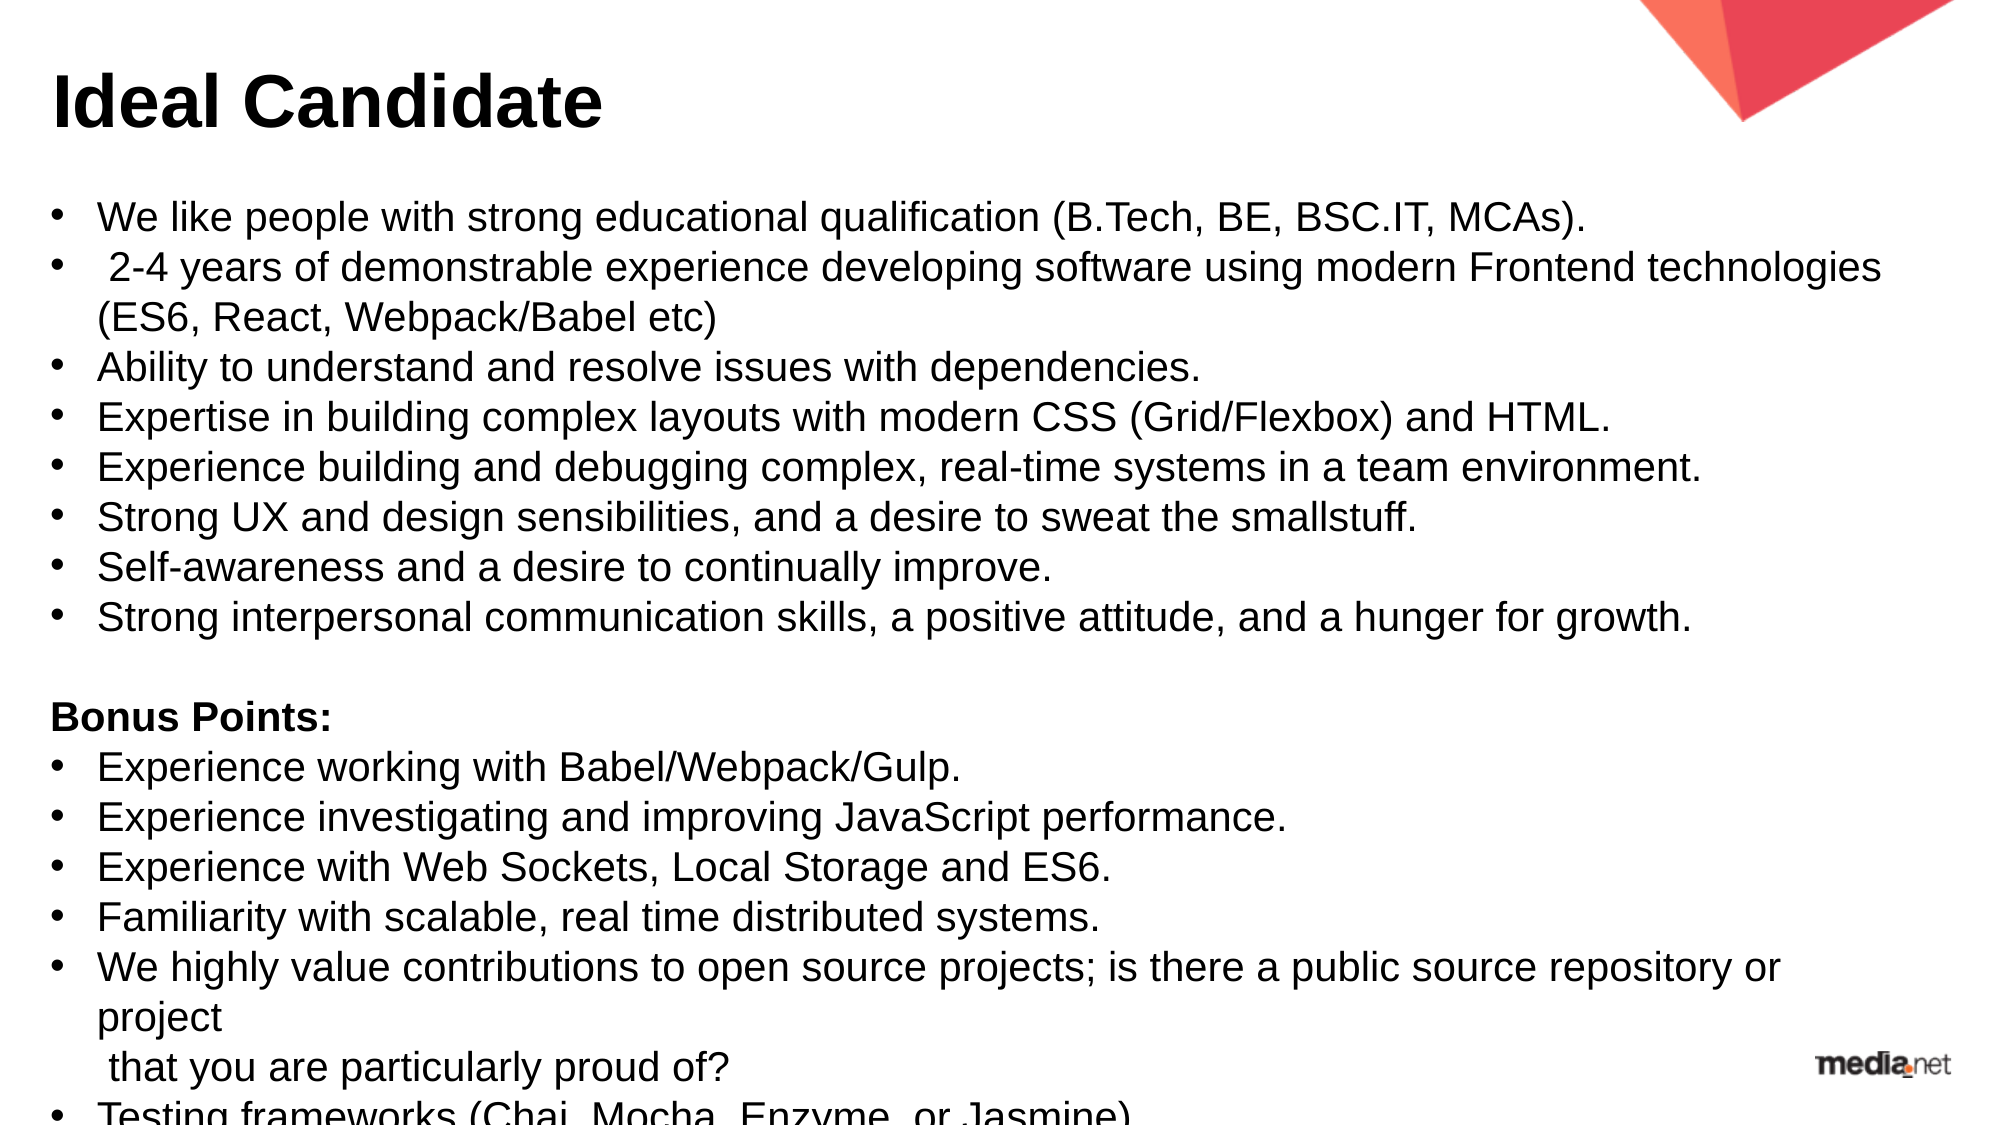

# Ideal Candidate

We like people with strong educational qualification (B.Tech, BE, BSC.IT, MCAs).
 2-4 years of demonstrable experience developing software using modern Frontend technologies (ES6, React, Webpack/Babel etc)
Ability to understand and resolve issues with dependencies.
Expertise in building complex layouts with modern CSS (Grid/Flexbox) and HTML.
Experience building and debugging complex, real-time systems in a team environment.
Strong UX and design sensibilities, and a desire to sweat the smallstuff.
Self-awareness and a desire to continually improve.
Strong interpersonal communication skills, a positive attitude, and a hunger for growth.

Bonus Points:
Experience working with Babel/Webpack/Gulp.
Experience investigating and improving JavaScript performance.
Experience with Web Sockets, Local Storage and ES6.
Familiarity with scalable, real time distributed systems.
We highly value contributions to open source projects; is there a public source repository or project
 that you are particularly proud of?
Testing frameworks (Chai, Mocha, Enzyme, or Jasmine)